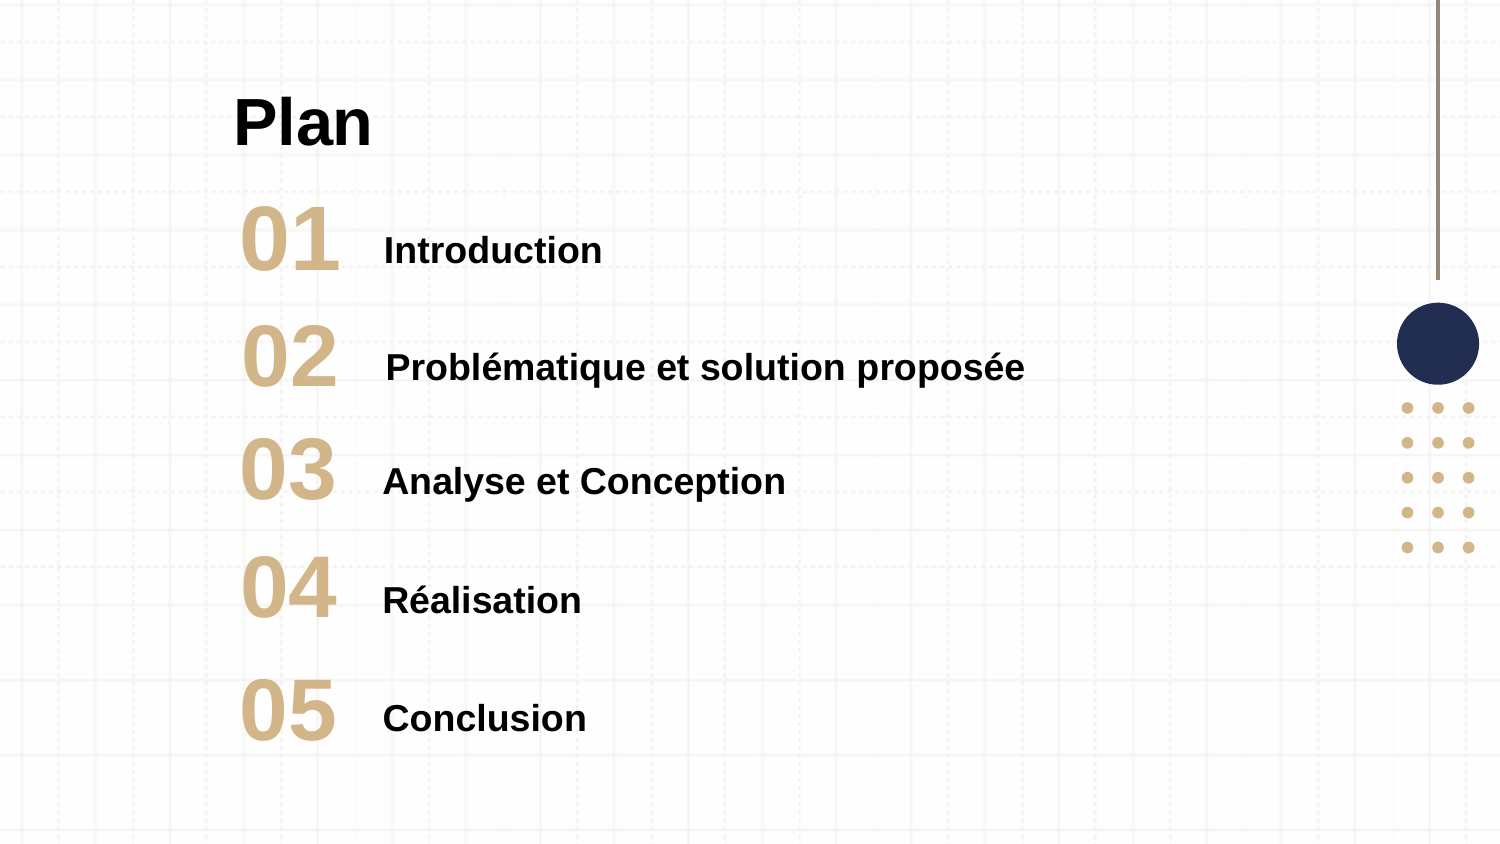

# Plan
01
Introduction
02
Problématique et solution proposée
03
Analyse et Conception
04
Réalisation
05
Conclusion